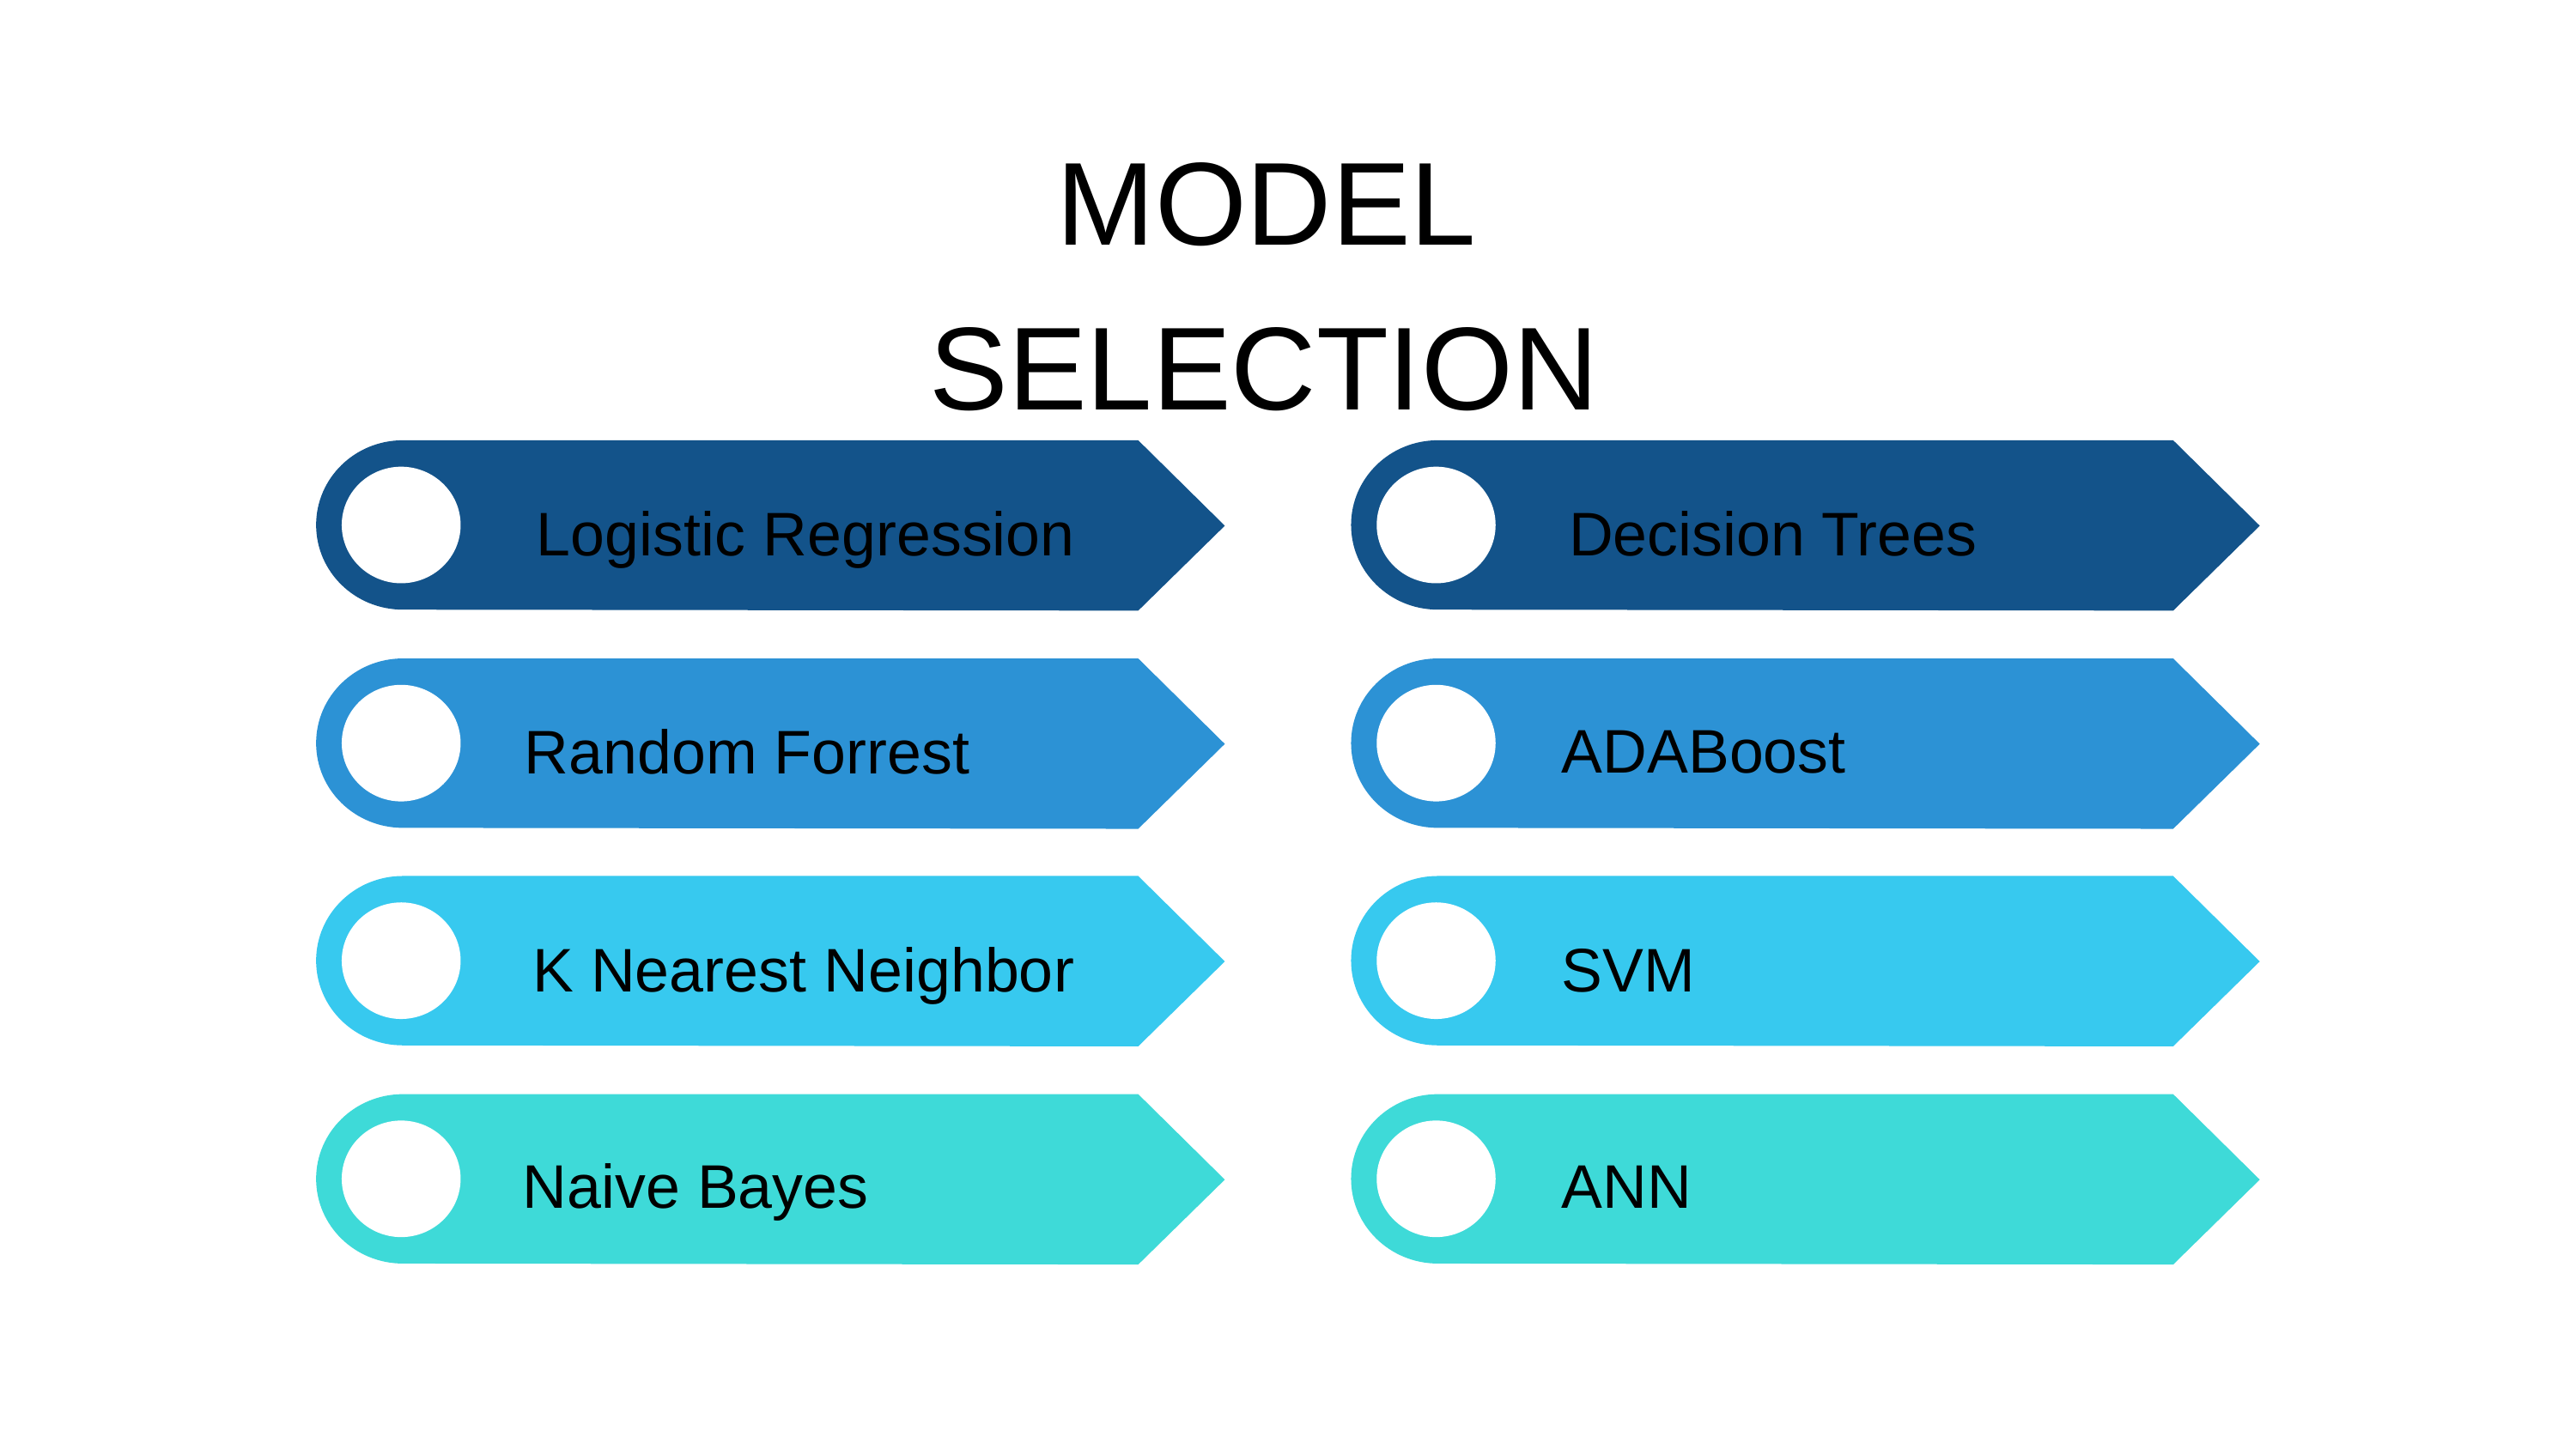

MODEL SELECTION

Logistic Regression
Decision Trees

ADABoost
Random Forrest

K Nearest Neighbor
SVM

Naive Bayes
ANN